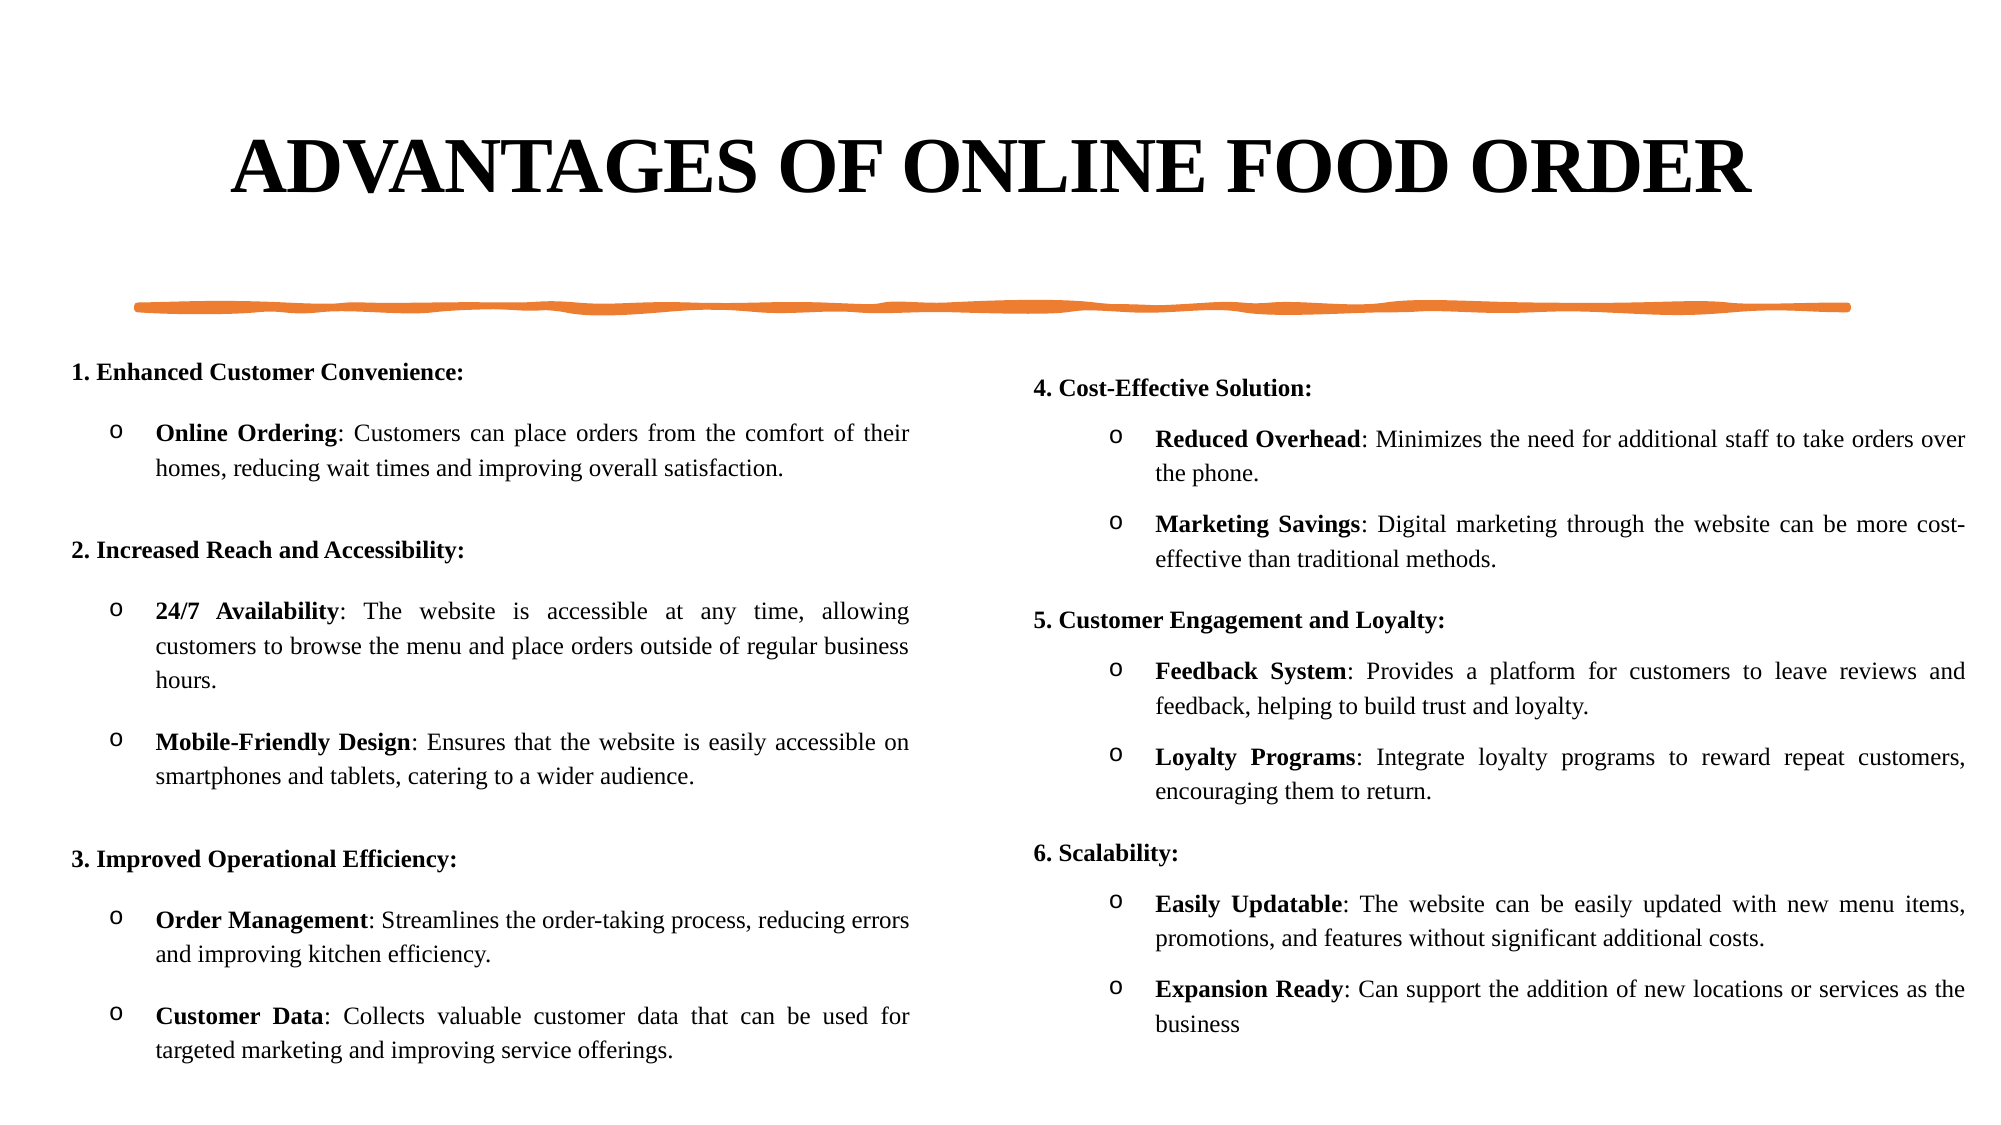

# Advantages of online food order

1. Enhanced Customer Convenience:
Online Ordering: Customers can place orders from the comfort of their homes, reducing wait times and improving overall satisfaction.
2. Increased Reach and Accessibility:
24/7 Availability: The website is accessible at any time, allowing customers to browse the menu and place orders outside of regular business hours.
Mobile-Friendly Design: Ensures that the website is easily accessible on smartphones and tablets, catering to a wider audience.
3. Improved Operational Efficiency:
Order Management: Streamlines the order-taking process, reducing errors and improving kitchen efficiency.
Customer Data: Collects valuable customer data that can be used for targeted marketing and improving service offerings.

4. Cost-Effective Solution:
Reduced Overhead: Minimizes the need for additional staff to take orders over the phone.
Marketing Savings: Digital marketing through the website can be more cost-effective than traditional methods.
5. Customer Engagement and Loyalty:
Feedback System: Provides a platform for customers to leave reviews and feedback, helping to build trust and loyalty.
Loyalty Programs: Integrate loyalty programs to reward repeat customers, encouraging them to return.
6. Scalability:
Easily Updatable: The website can be easily updated with new menu items, promotions, and features without significant additional costs.
Expansion Ready: Can support the addition of new locations or services as the business